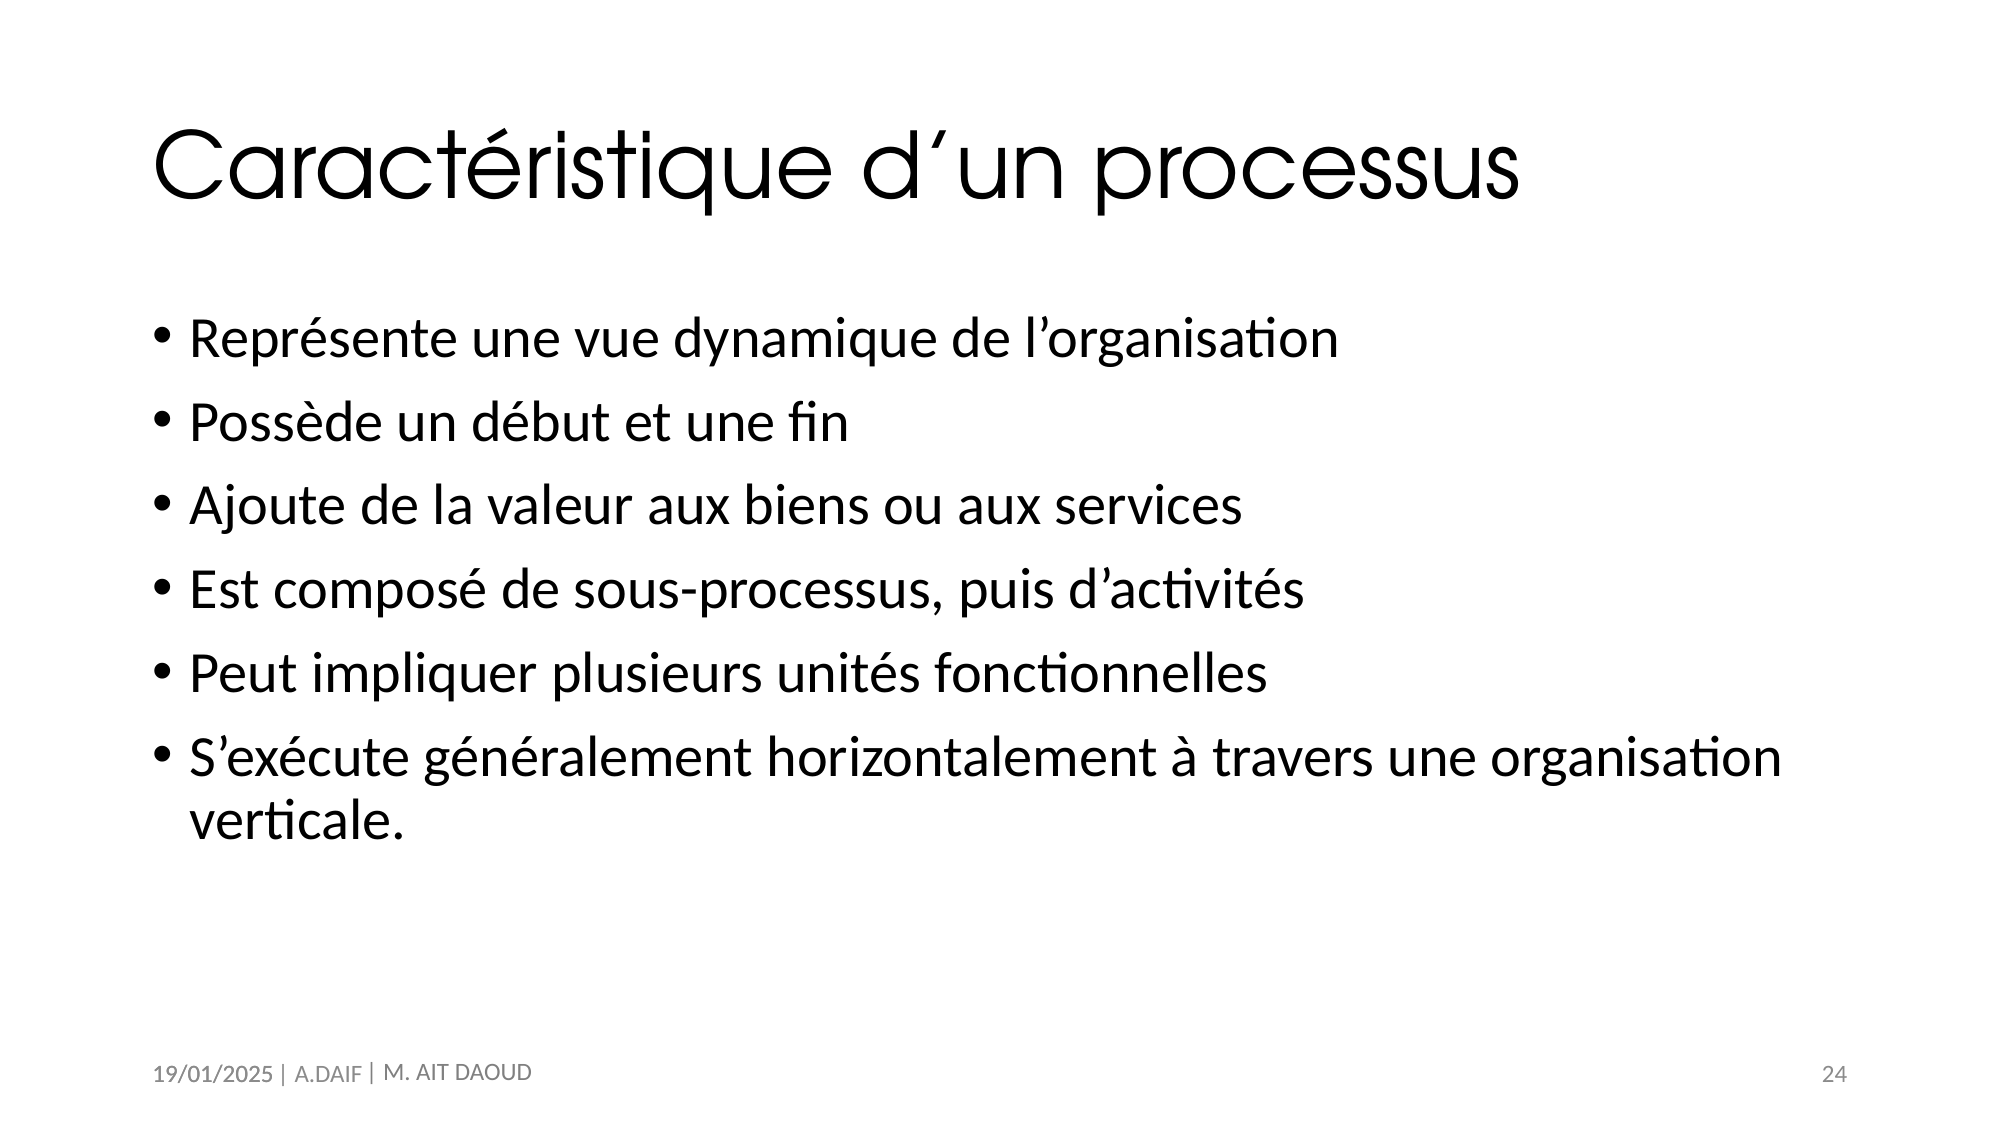

Représente une vue dynamique de l’organisation
Possède un début et une fin
Ajoute de la valeur aux biens ou aux services
Est composé de sous-processus, puis d’activités
Peut impliquer plusieurs unités fonctionnelles
S’exécute généralement horizontalement à travers une organisation verticale.
# Caractéristique d’un processus
19/01/2025
24